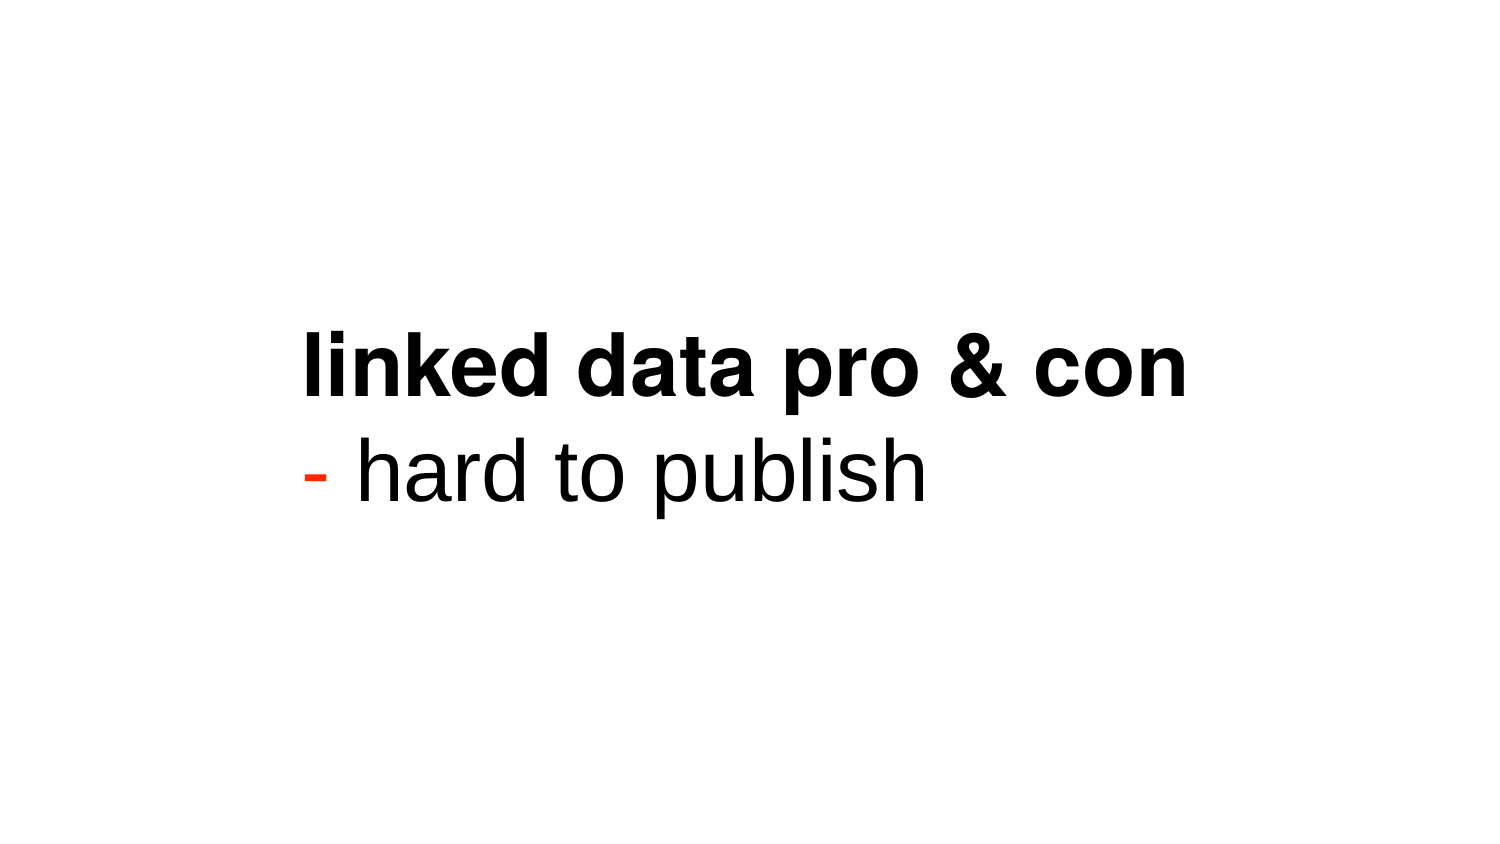

# linked data pro & con
- hard to publish